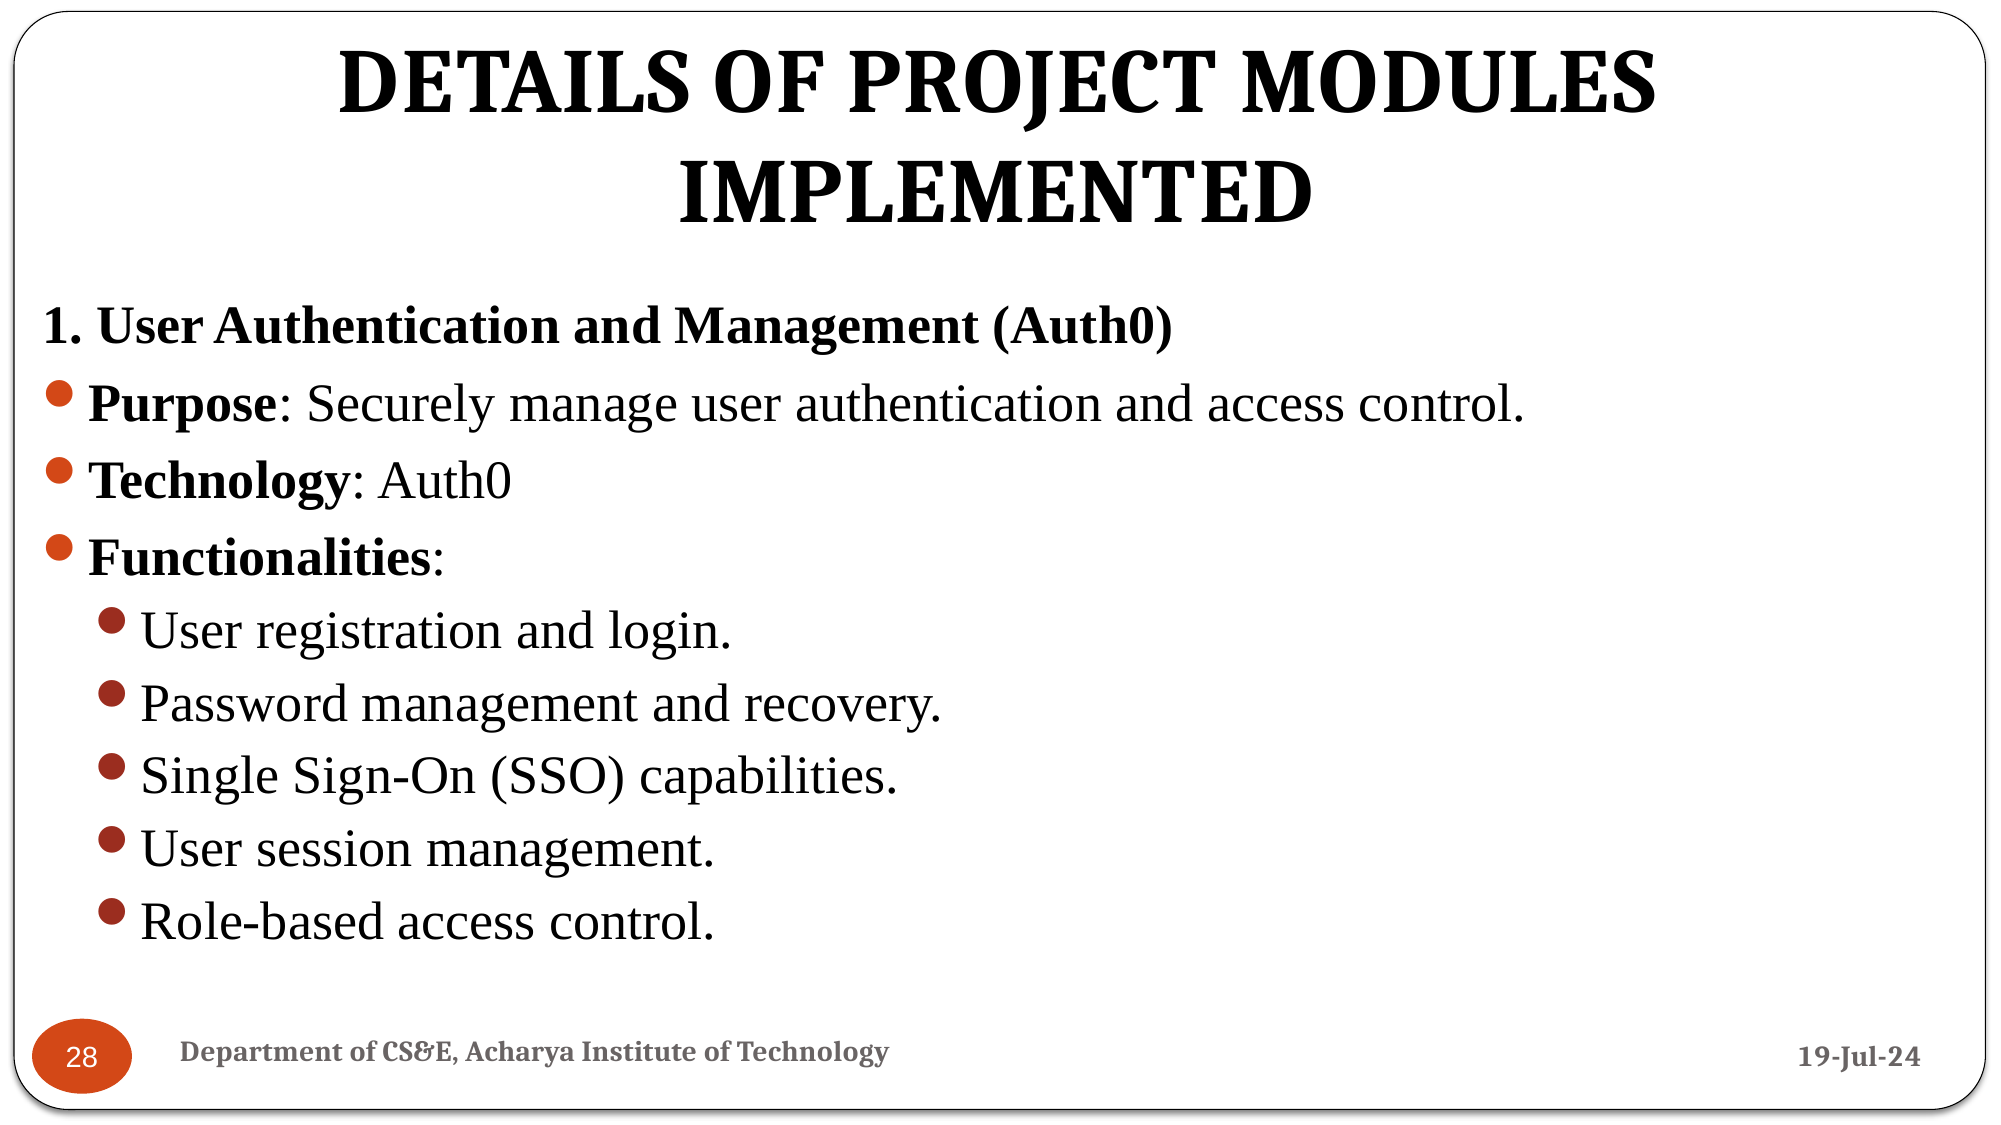

# DETAILS OF PROJECT MODULES IMPLEMENTED
1. User Authentication and Management (Auth0)
Purpose: Securely manage user authentication and access control.
Technology: Auth0
Functionalities:
User registration and login.
Password management and recovery.
Single Sign-On (SSO) capabilities.
User session management.
Role-based access control.

Department of CS&E, Acharya Institute of Technology
19-Jul-24
28